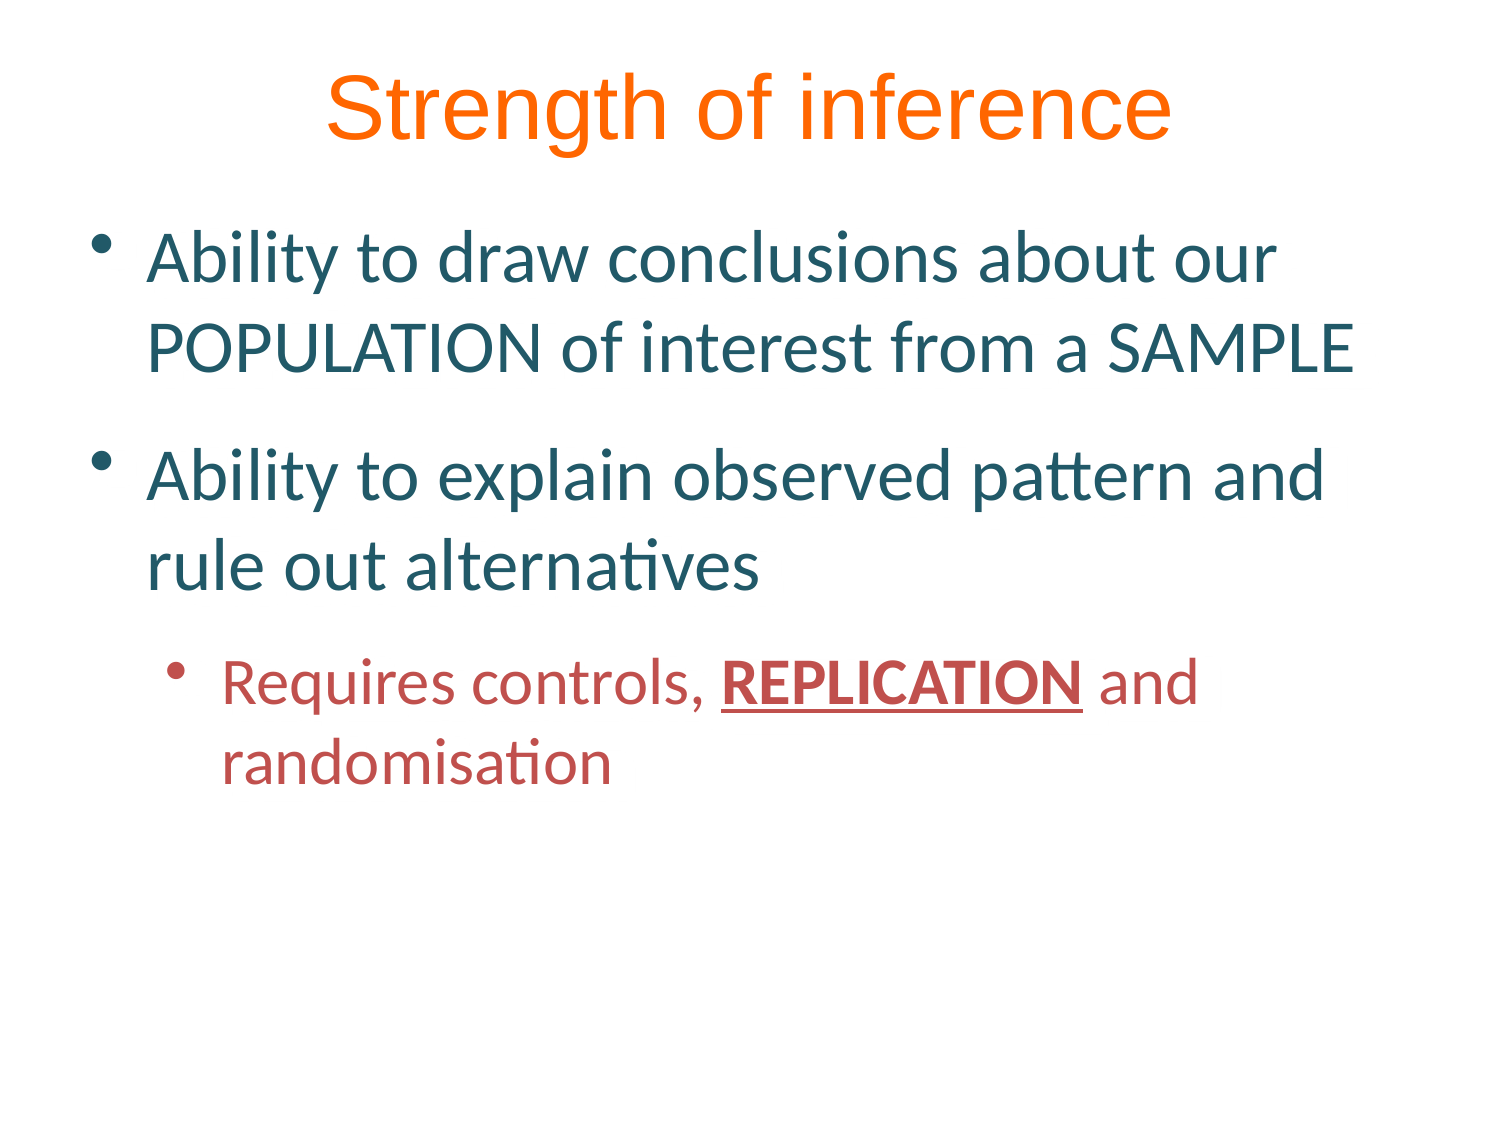

Strength of inference
Ability to draw conclusions about our POPULATION of interest from a SAMPLE
Ability to explain observed pattern and rule out alternatives
Requires controls, REPLICATION and randomisation